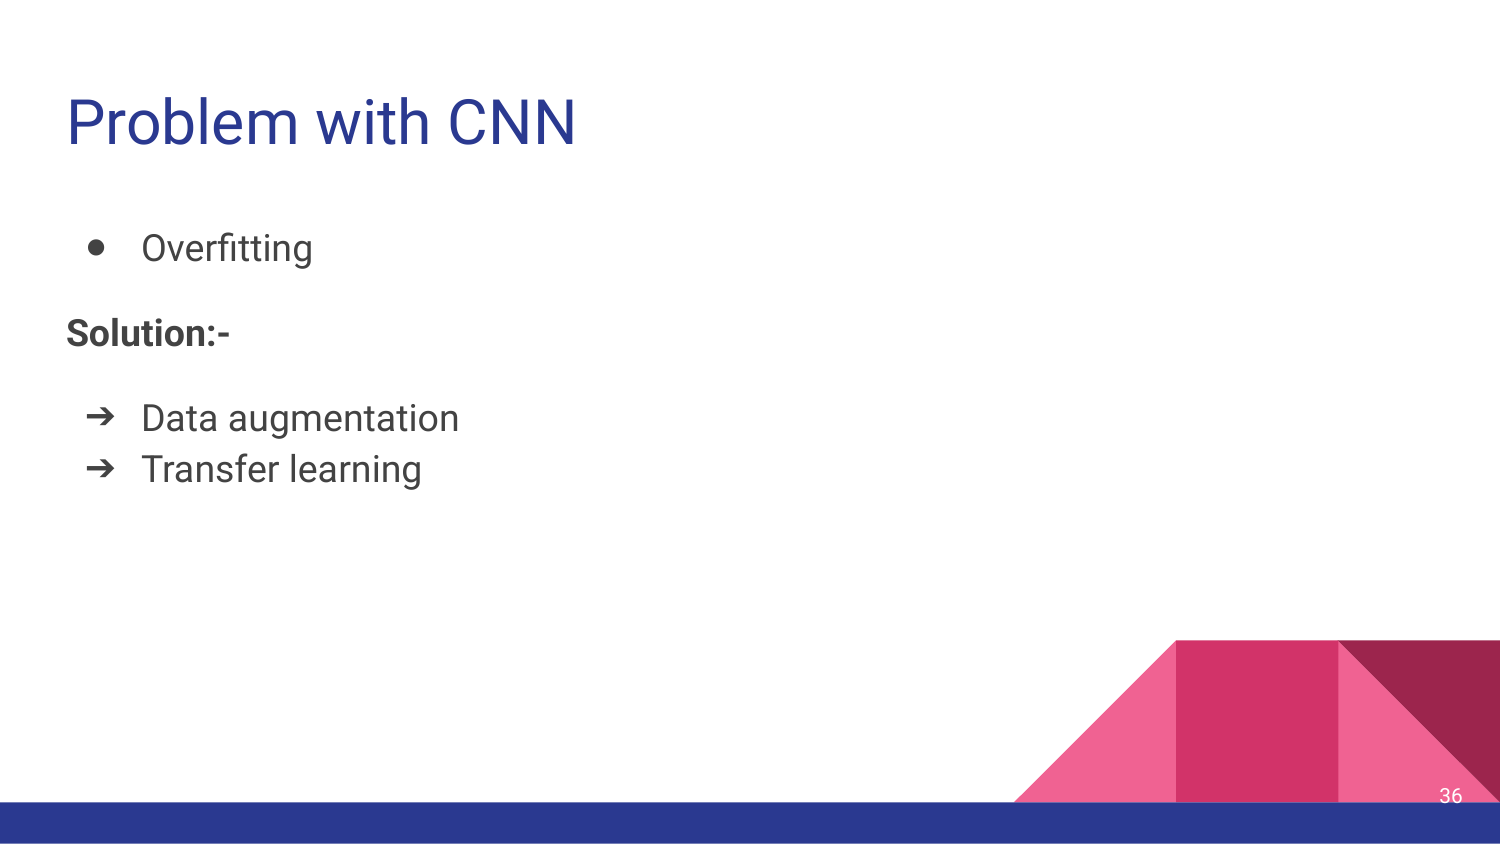

# Problem with CNN
Overfitting
Solution:-
Data augmentation
Transfer learning
36